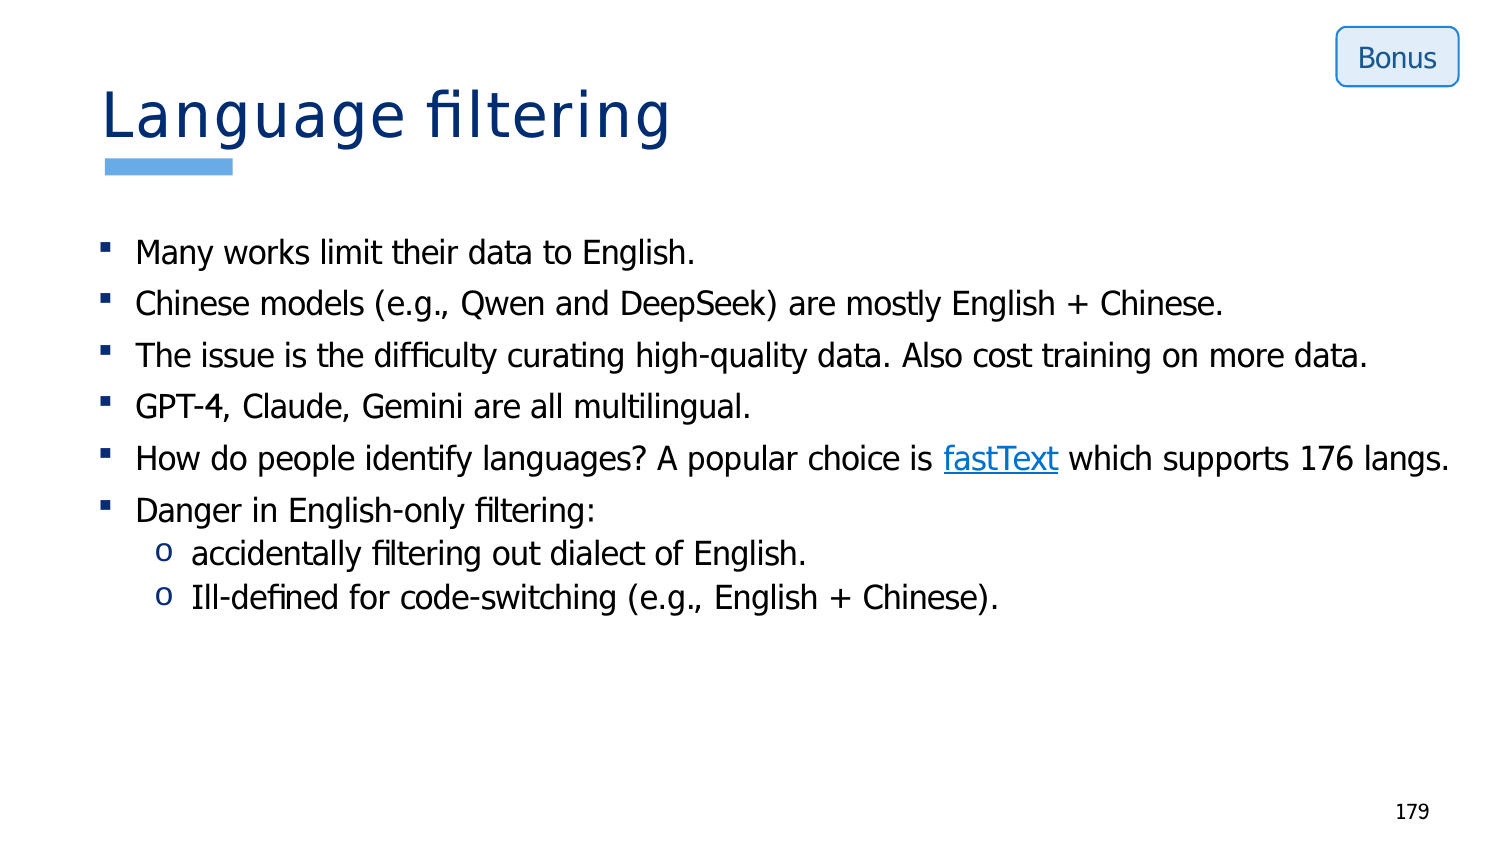

# Language filtering
Bonus
Many works limit their data to English.
Chinese models (e.g., Qwen and DeepSeek) are mostly English + Chinese.
The issue is the difficulty curating high-quality data. Also cost training on more data.
GPT-4, Claude, Gemini are all multilingual.
How do people identify languages? A popular choice is fastText which supports 176 langs.
Danger in English-only filtering:
accidentally filtering out dialect of English.
Ill-defined for code-switching (e.g., English + Chinese).